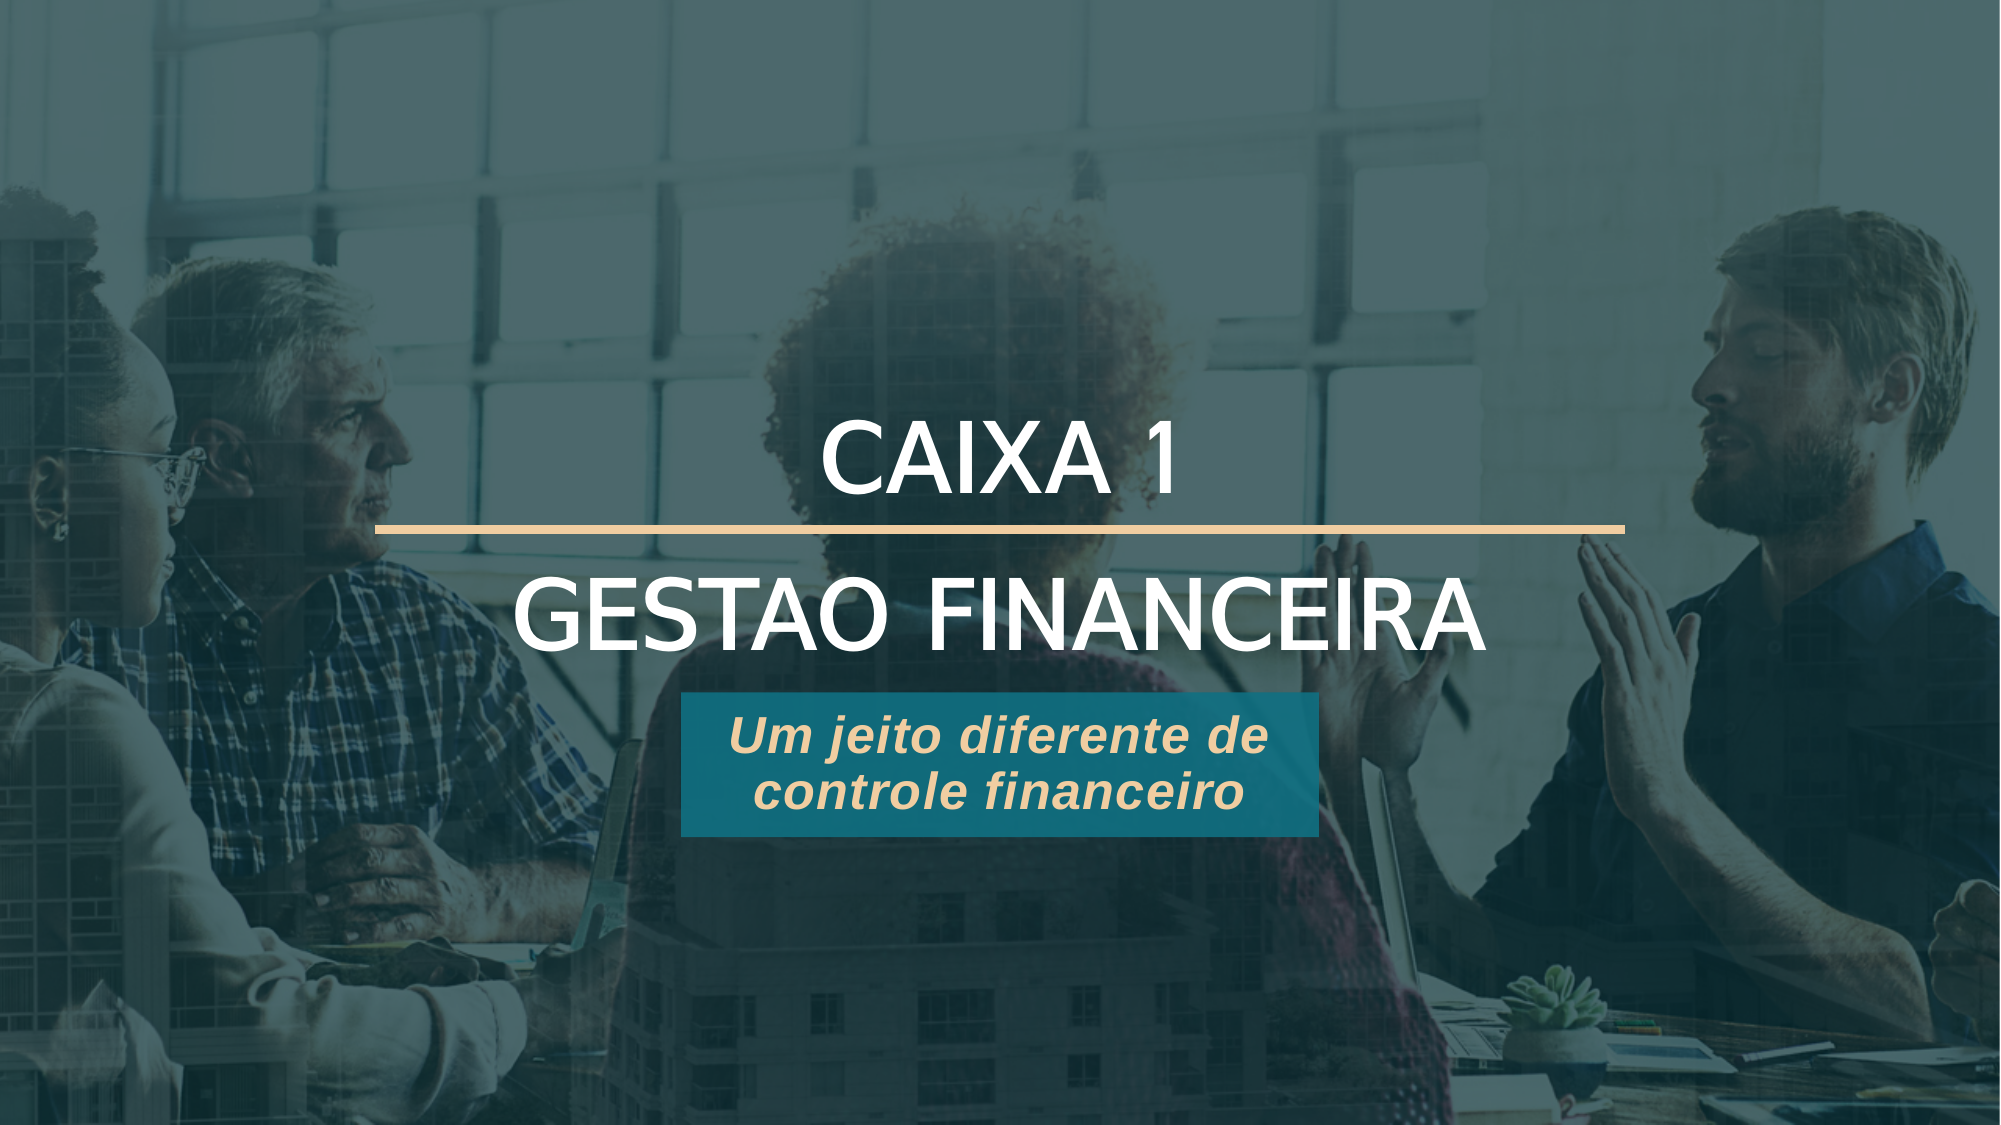

# CAIXA 1 GESTAO FINANCEIRA

Um jeito diferente de controle financeiro